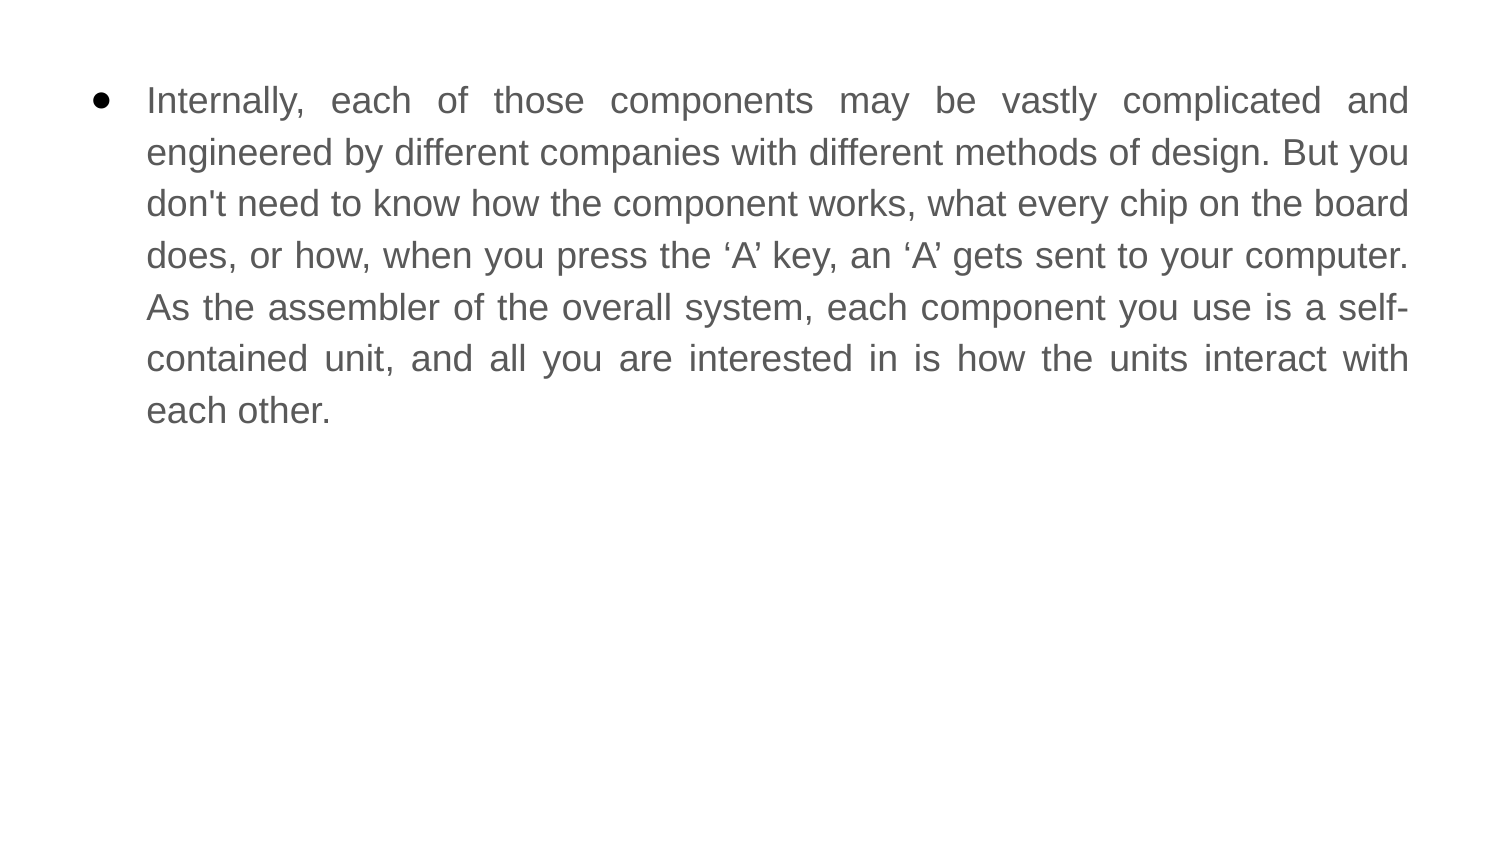

Internally, each of those components may be vastly complicated and engineered by different companies with different methods of design. But you don't need to know how the component works, what every chip on the board does, or how, when you press the ‘A’ key, an ‘A’ gets sent to your computer. As the assembler of the overall system, each component you use is a self-contained unit, and all you are interested in is how the units interact with each other.